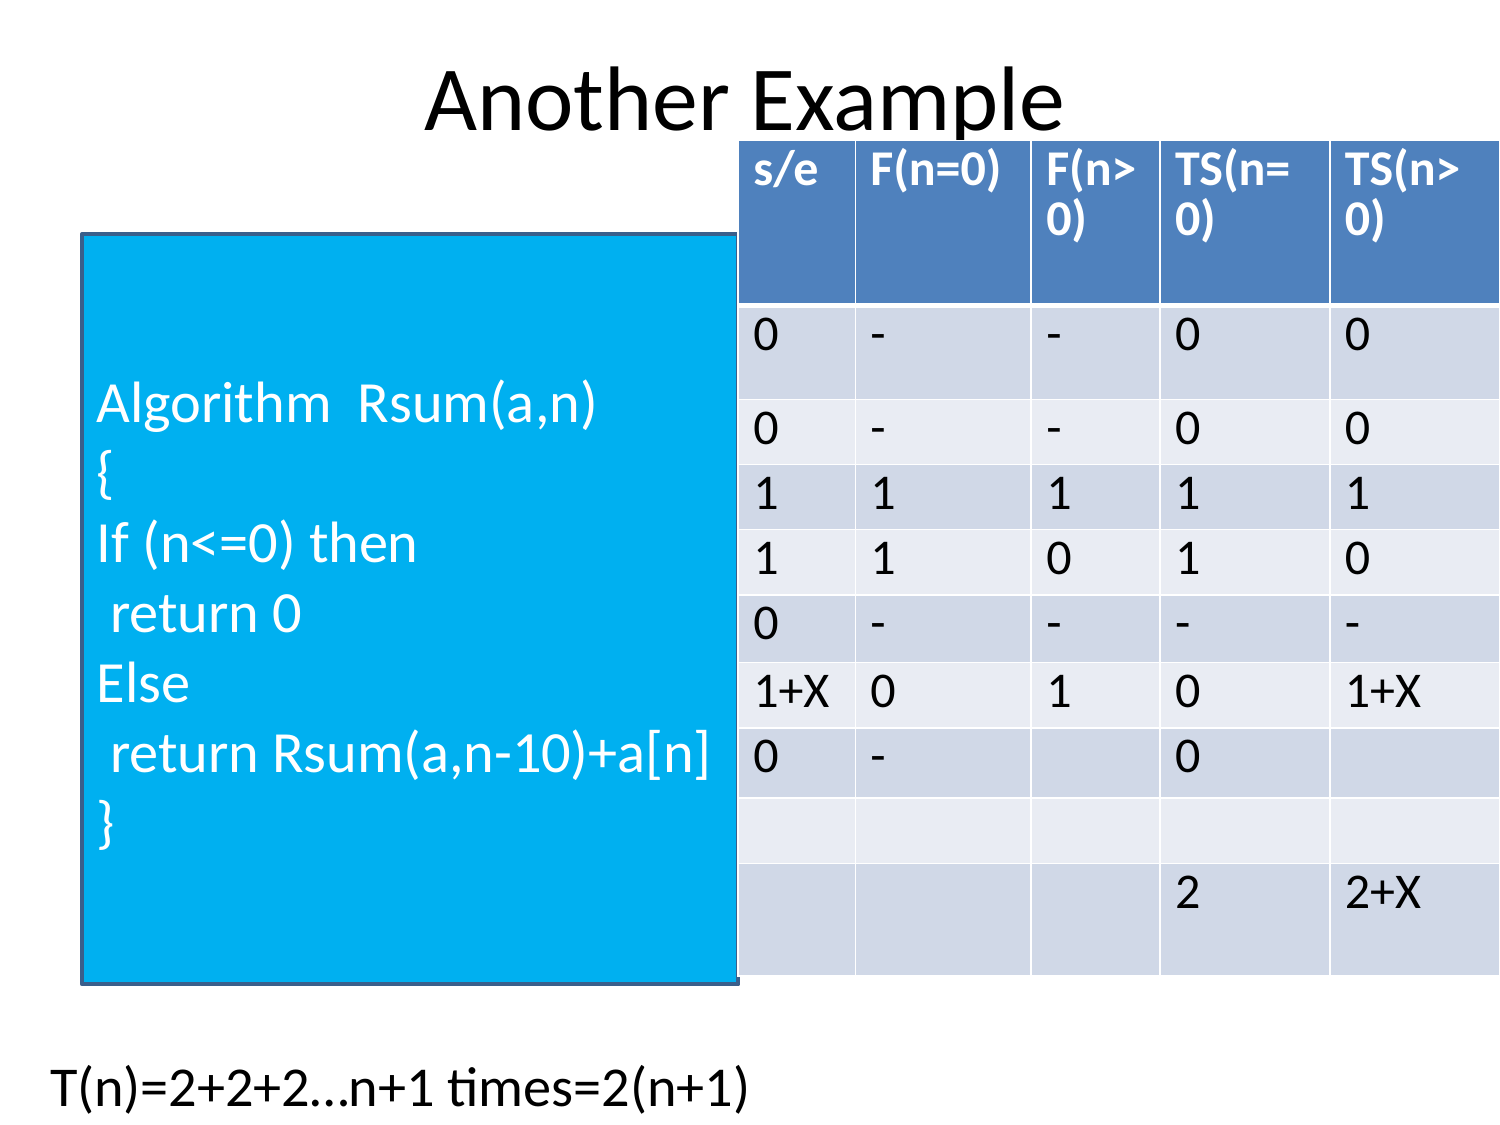

# Another Example
| s/e | F(n=0) | F(n>0) | TS(n=0) | TS(n>0) |
| --- | --- | --- | --- | --- |
| 0 | - | - | 0 | 0 |
| 0 | - | - | 0 | 0 |
| 1 | 1 | 1 | 1 | 1 |
| 1 | 1 | 0 | 1 | 0 |
| 0 | - | - | - | - |
| 1+X | 0 | 1 | 0 | 1+X |
| 0 | - |  | 0 |  |
|  |  |  |  |  |
|  |  |  | 2 | 2+X |
Algorithm  Rsum(a,n)
{
If (n<=0) then
 return 0
Else
 return Rsum(a,n-10)+a[n]
}

T(n)=2+2+2…n+1 times=2(n+1)